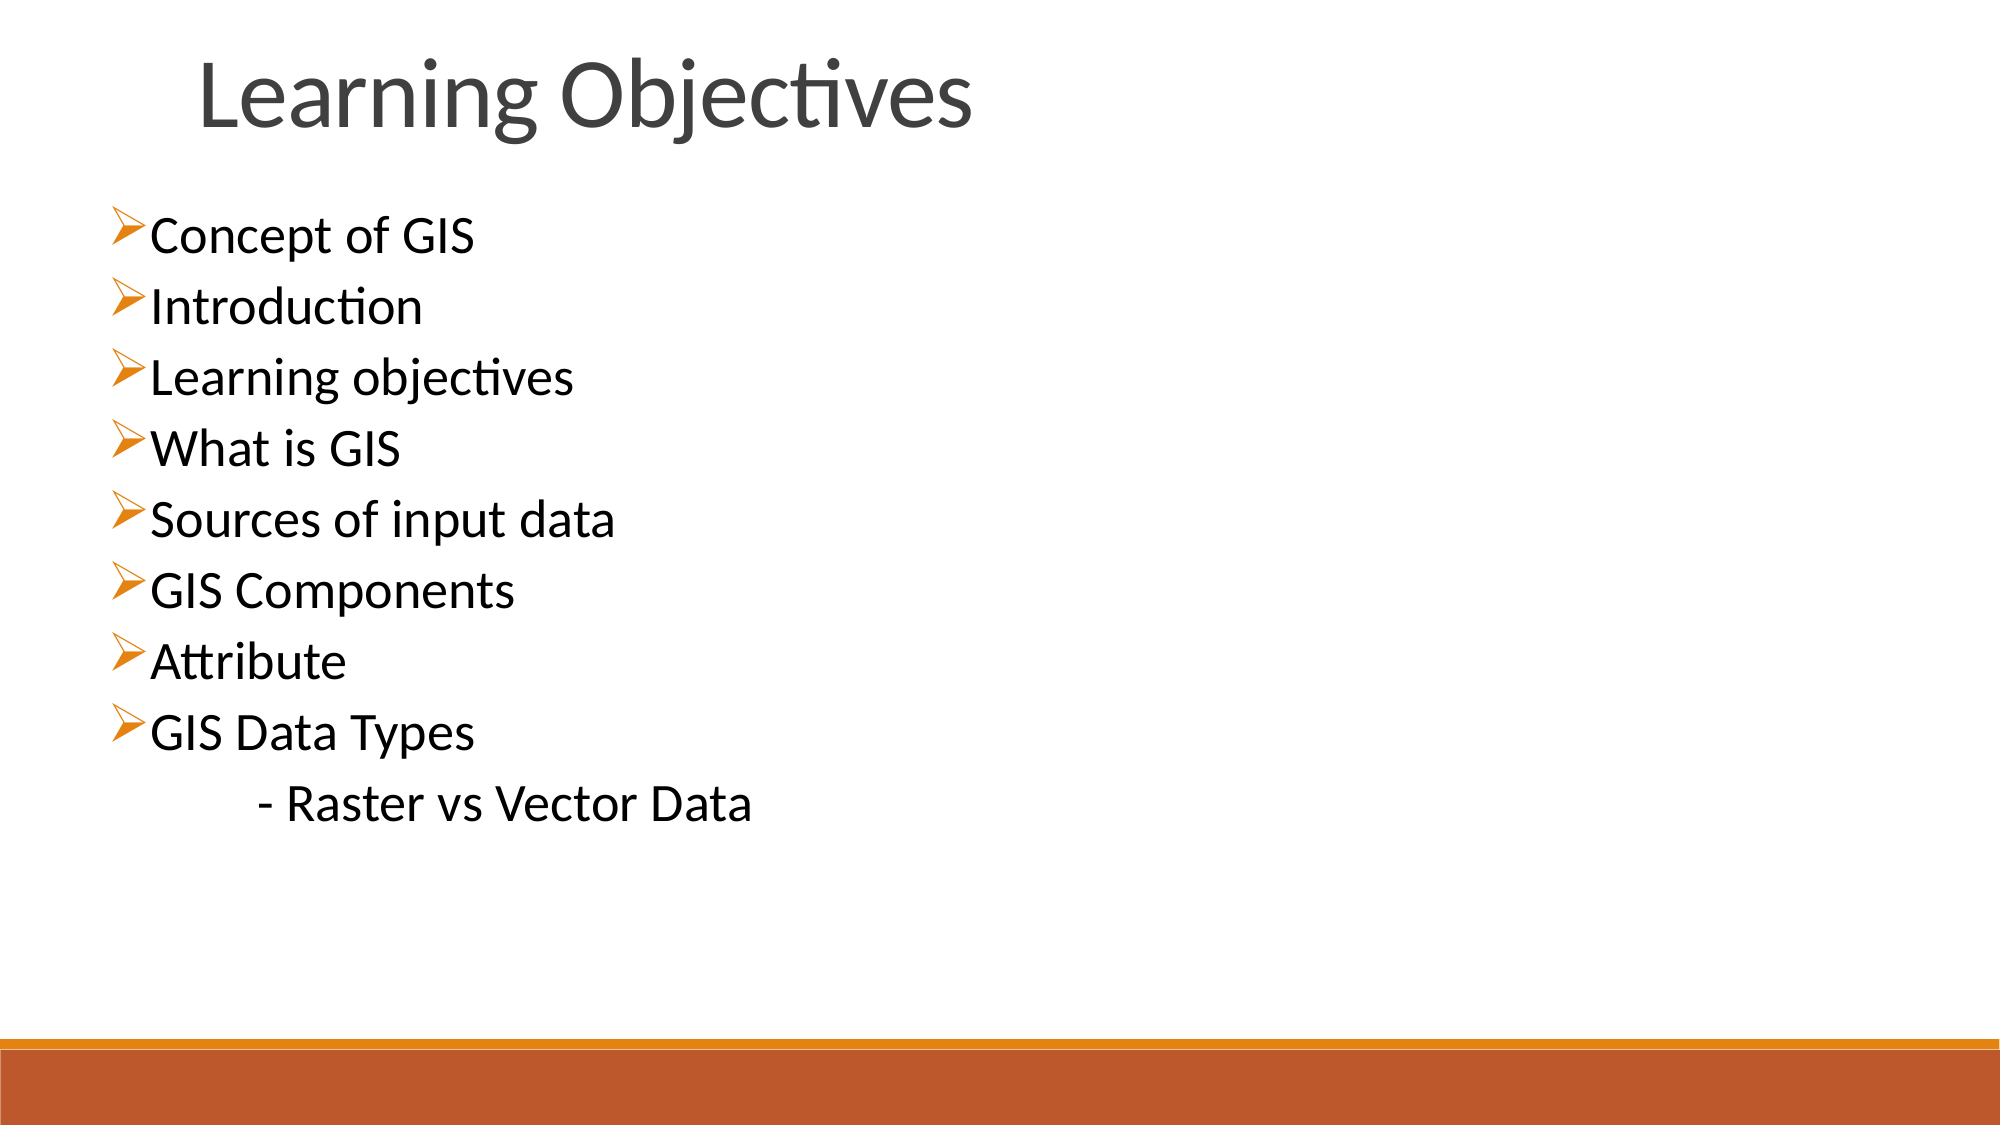

Learning Objectives
Concept of GIS
Introduction
Learning objectives
What is GIS
Sources of input data
GIS Components
Attribute
GIS Data Types
	- Raster vs Vector Data